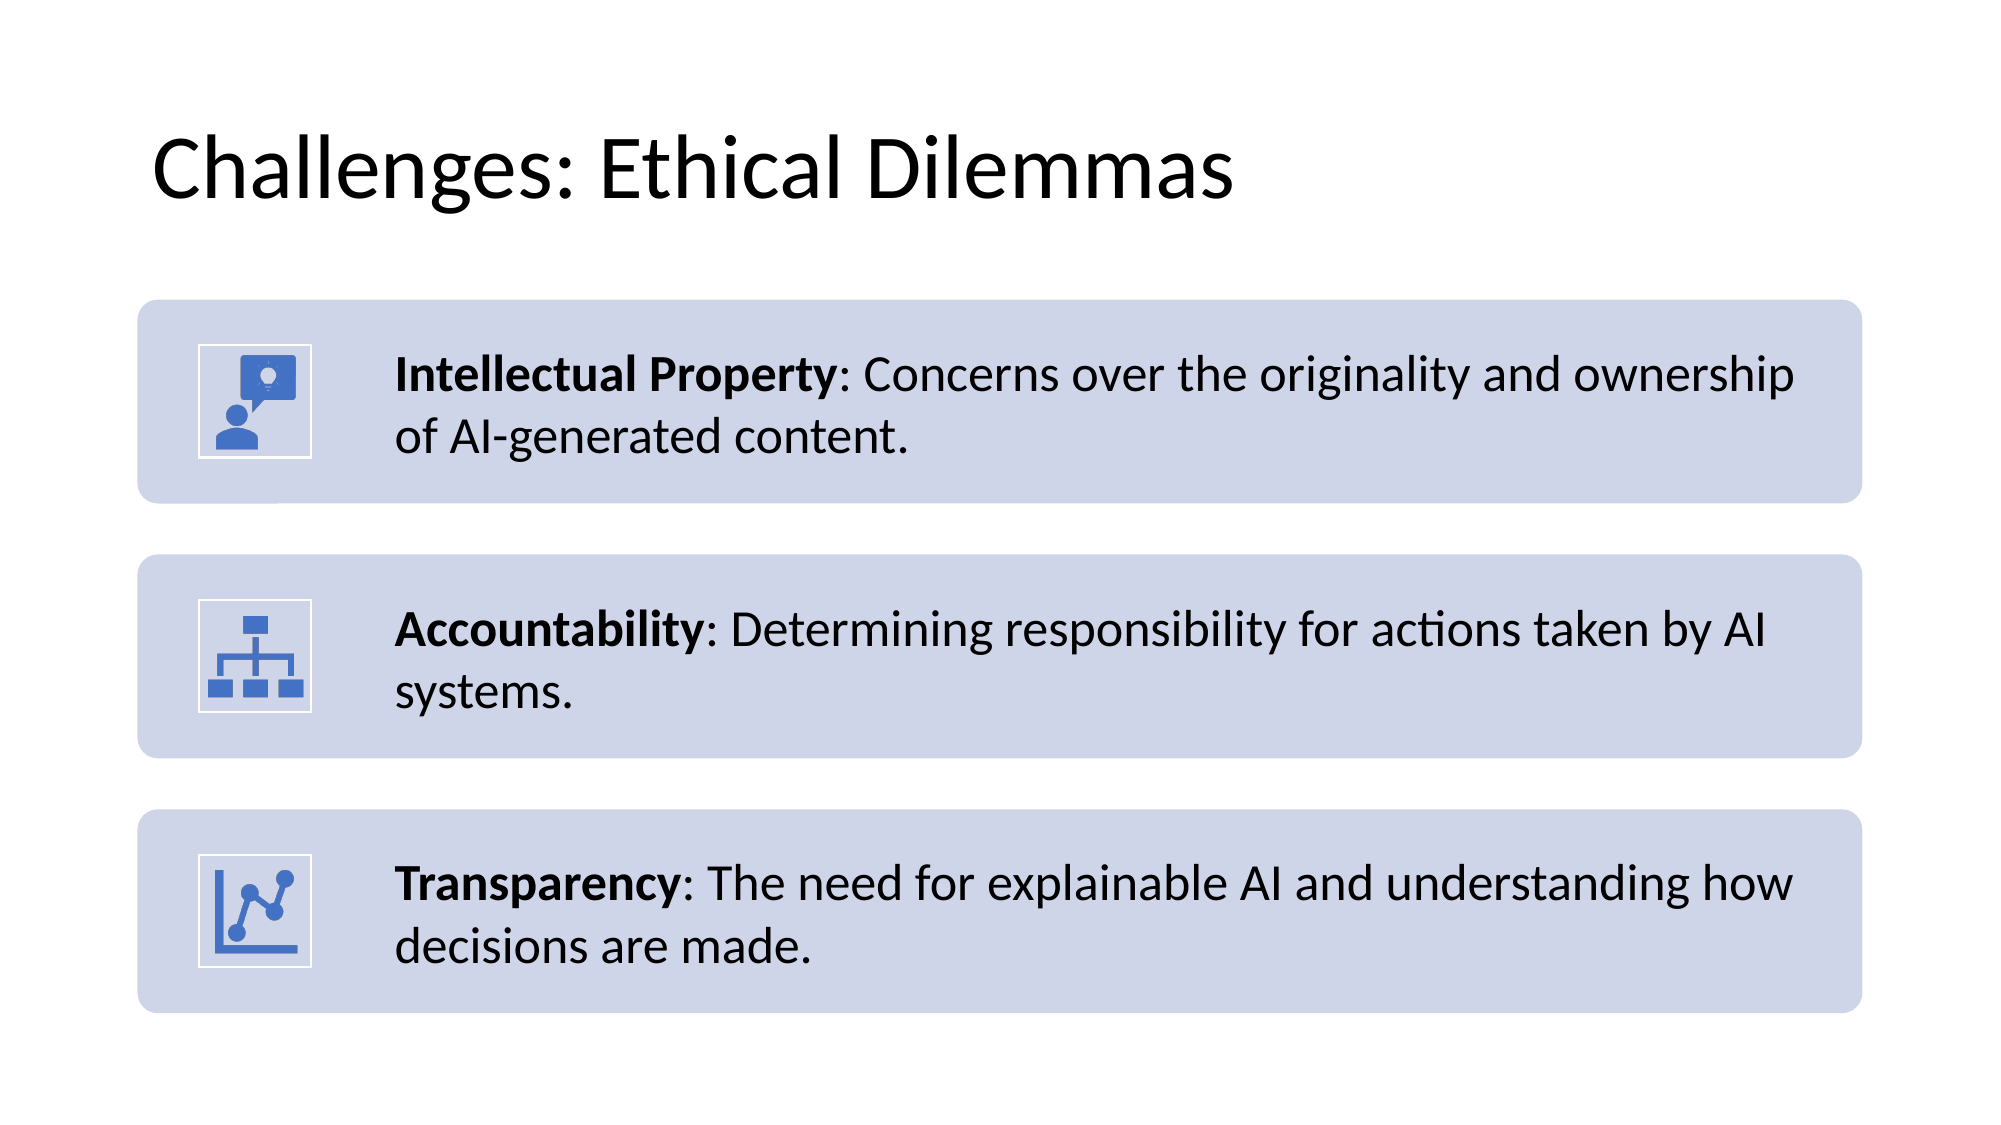

# Challenges: Ethical Dilemmas
Intellectual Property: Concerns over the originality and ownership of AI-generated content.
Accountability: Determining responsibility for actions taken by AI systems.
Transparency: The need for explainable AI and understanding how decisions are made.